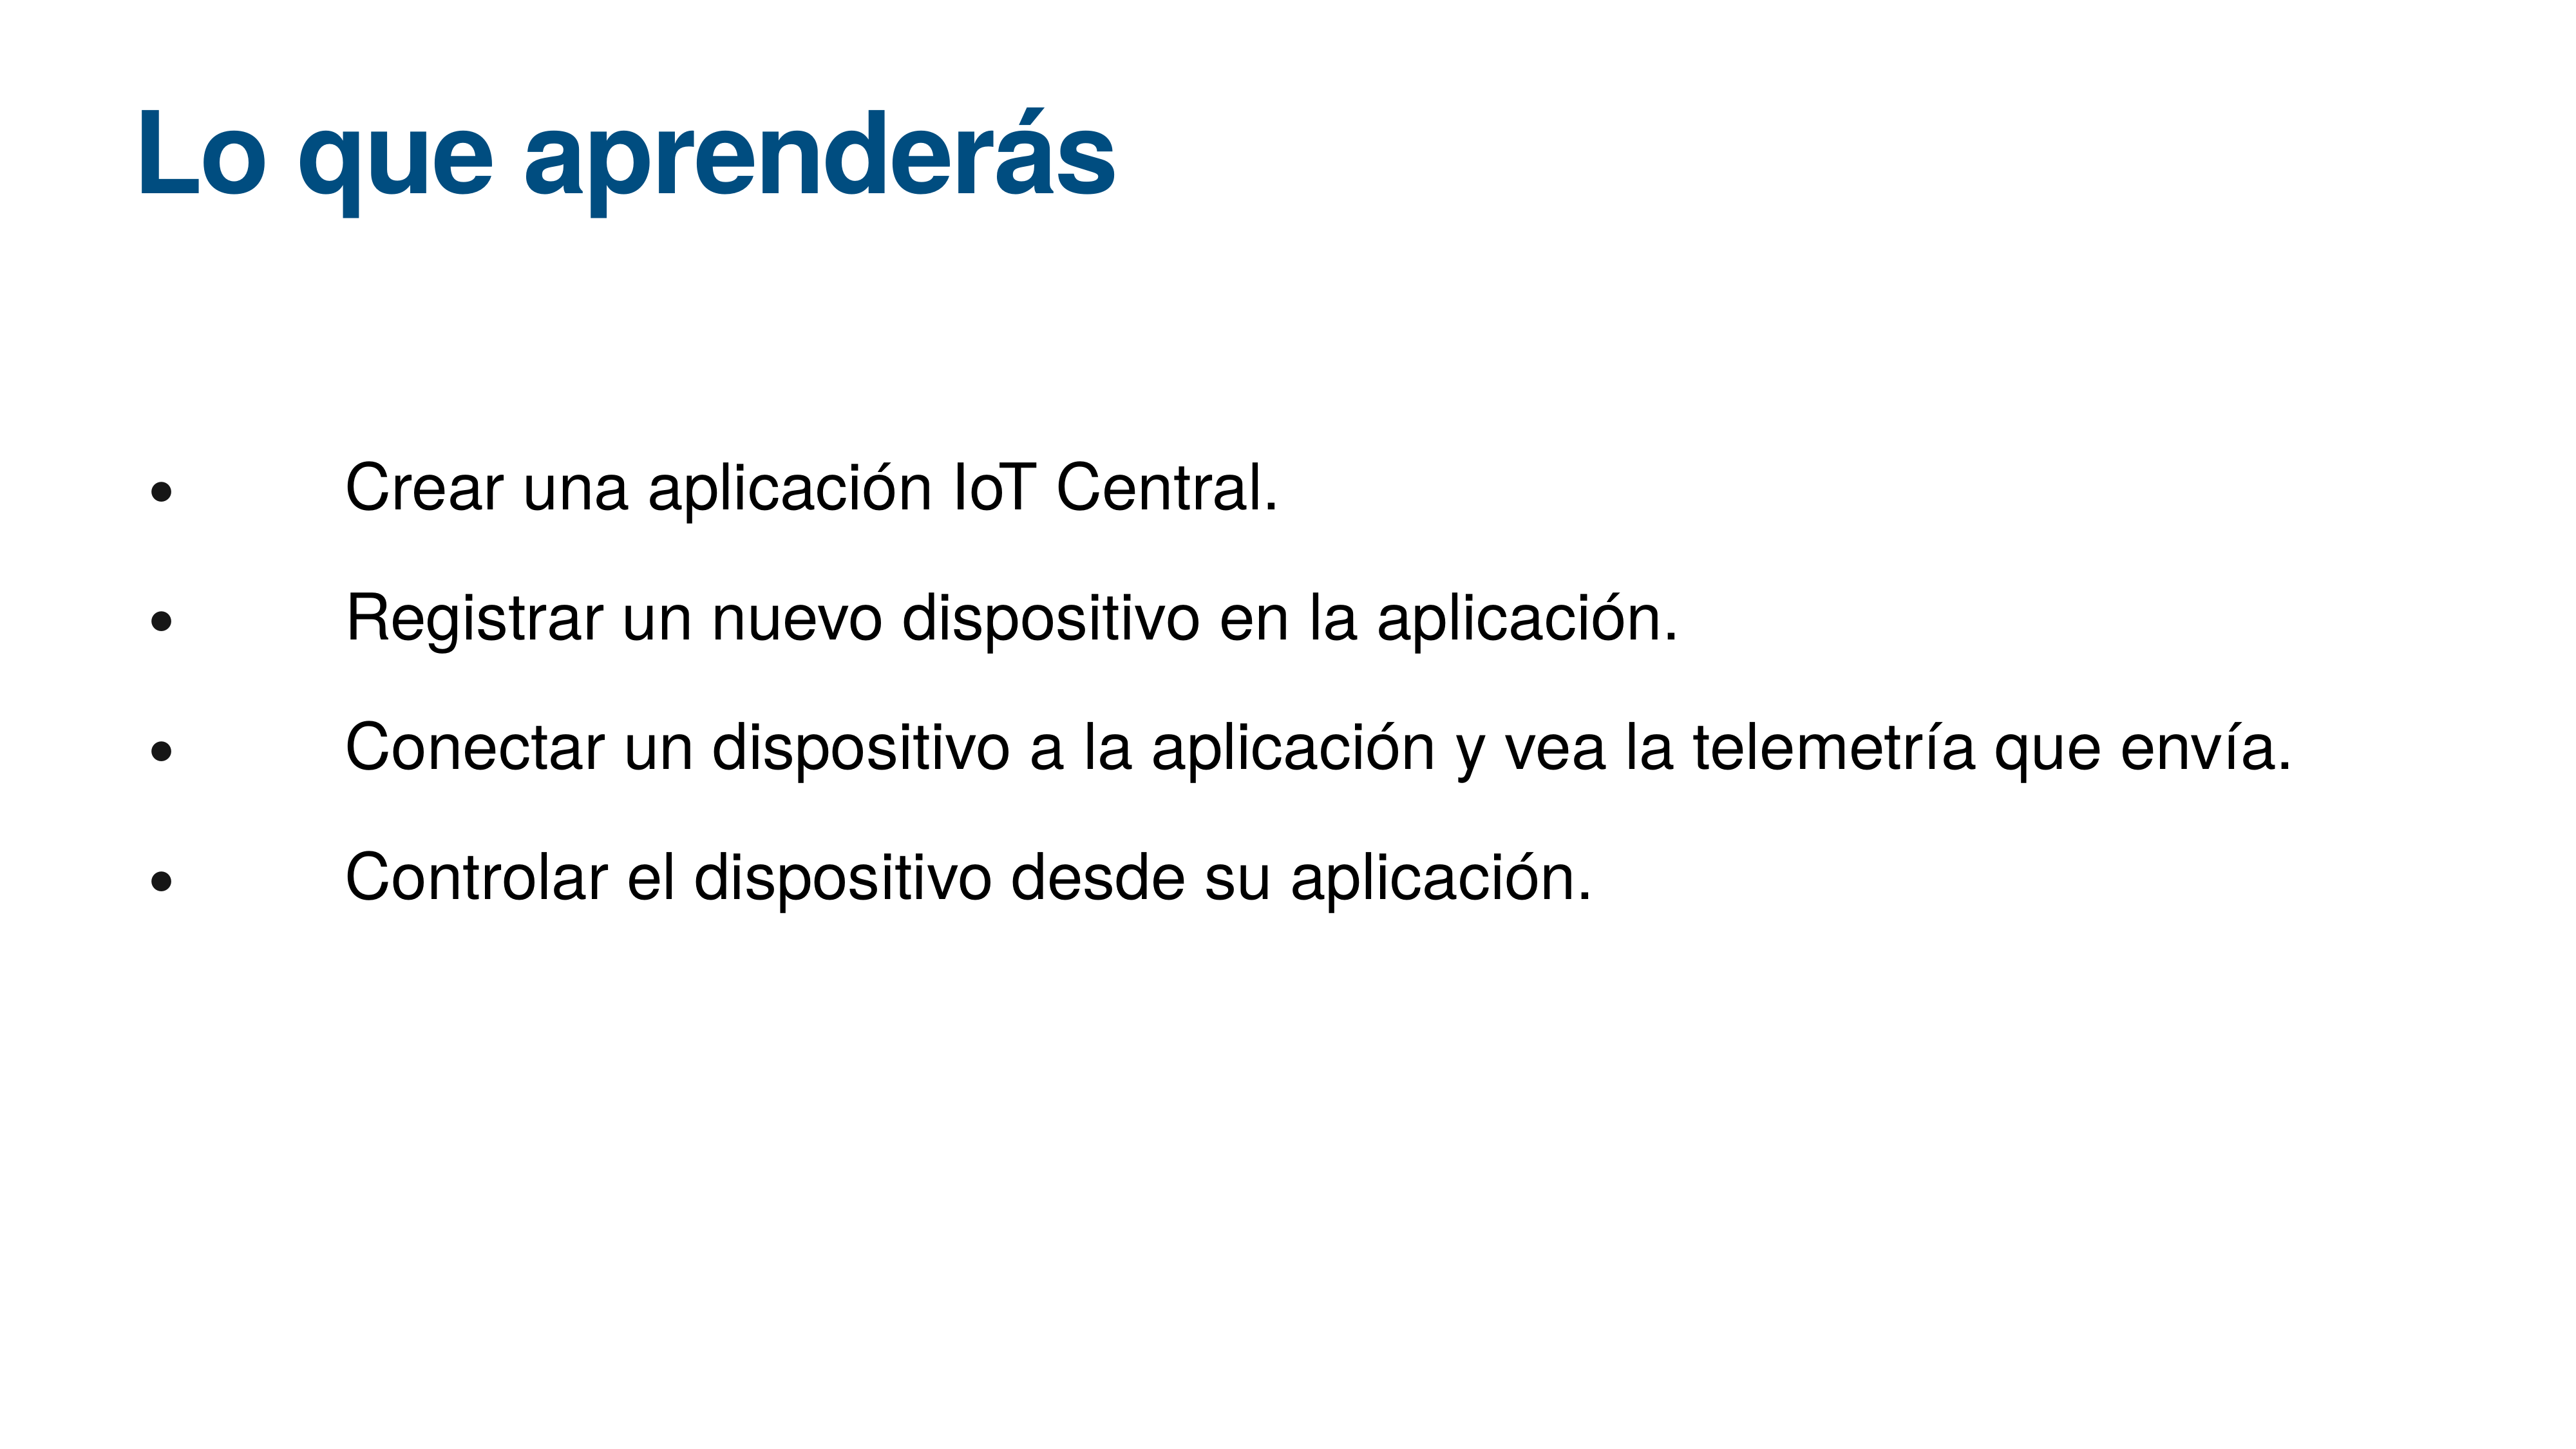

# Lo que aprenderás

	Crear una aplicación IoT Central.
	Registrar un nuevo dispositivo en la aplicación.
	Conectar un dispositivo a la aplicación y vea la telemetría que envía.
	Controlar el dispositivo desde su aplicación.